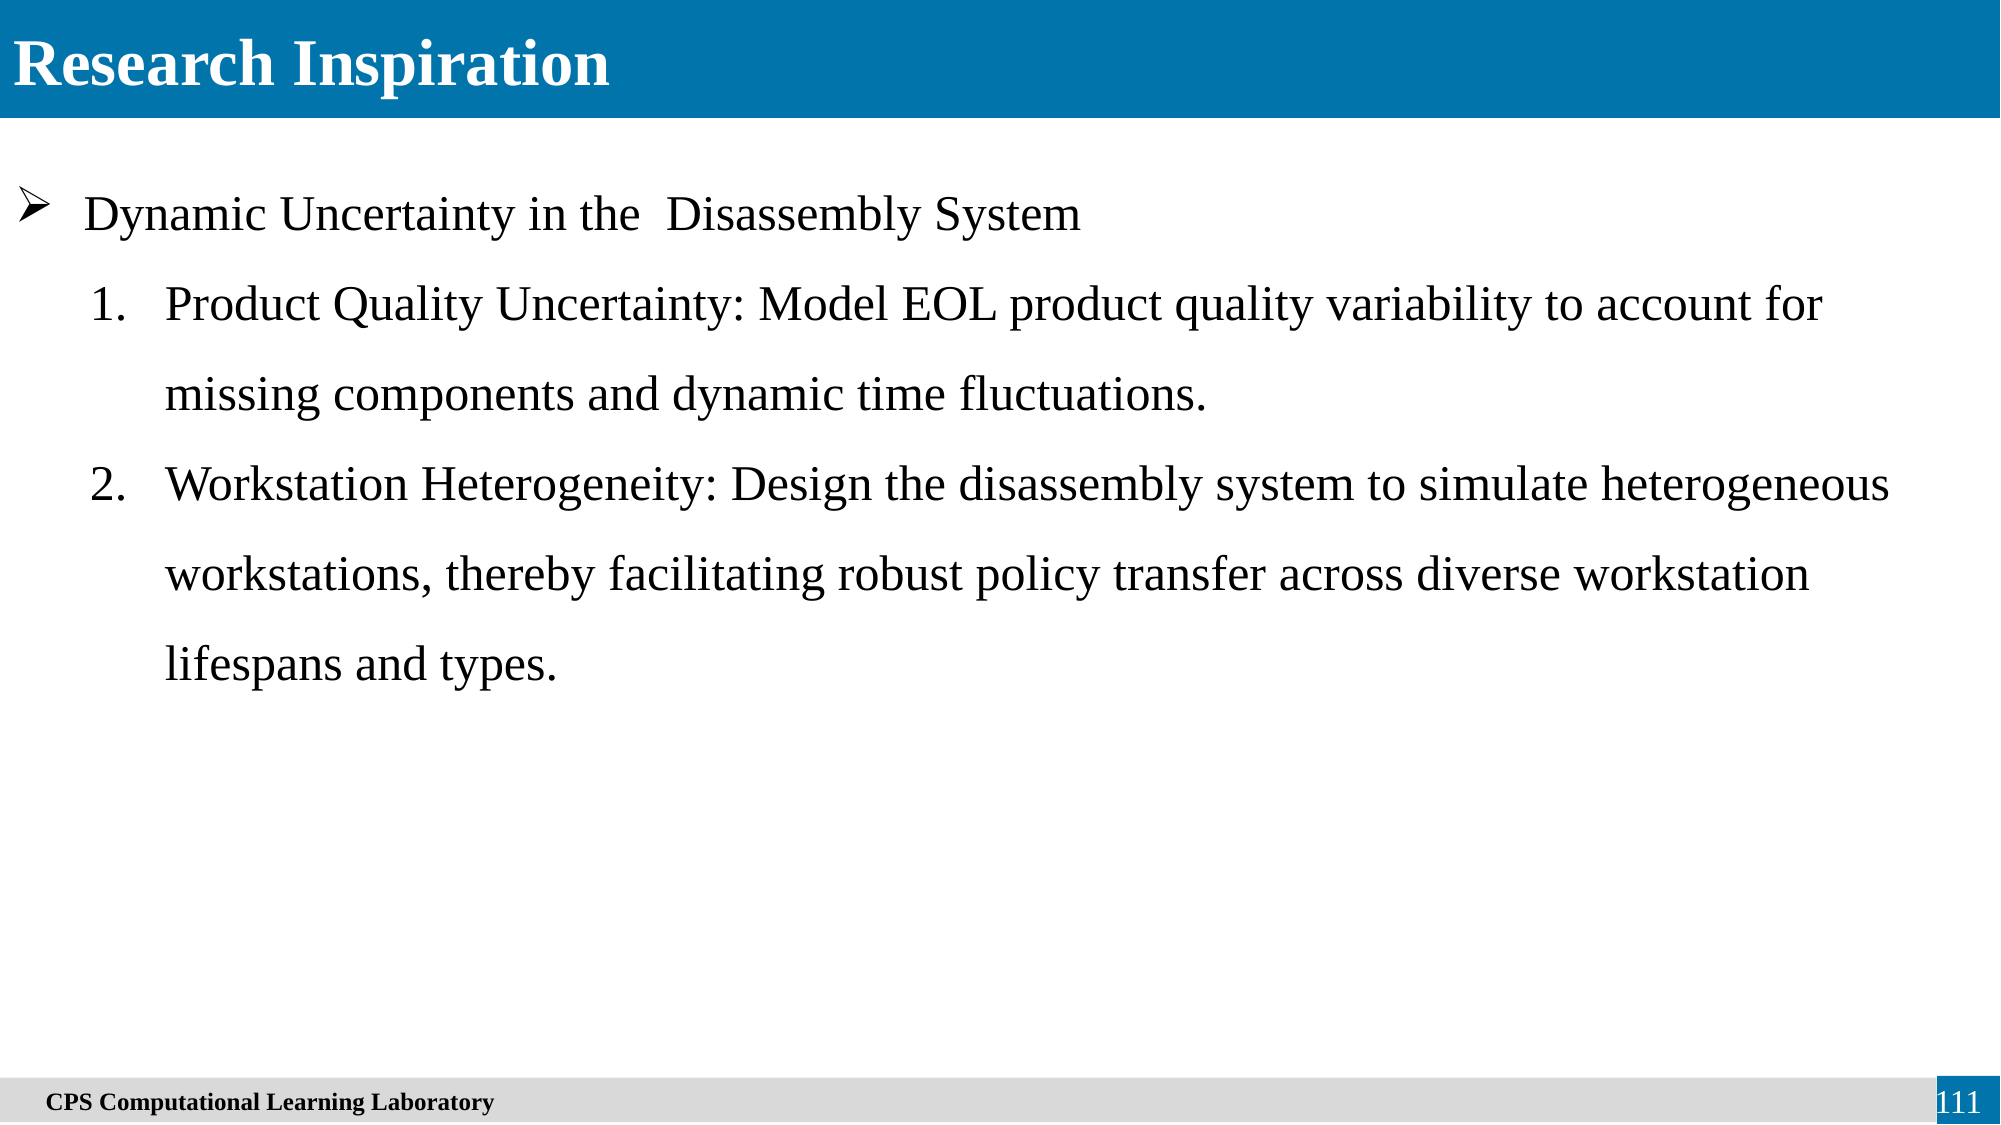

Research Inspiration
 Dynamic Uncertainty in the  Disassembly System
Product Quality Uncertainty: Model EOL product quality variability to account for missing components and dynamic time fluctuations.
Workstation Heterogeneity: Design the disassembly system to simulate heterogeneous workstations, thereby facilitating robust policy transfer across diverse workstation lifespans and types.
111
　CPS Computational Learning Laboratory